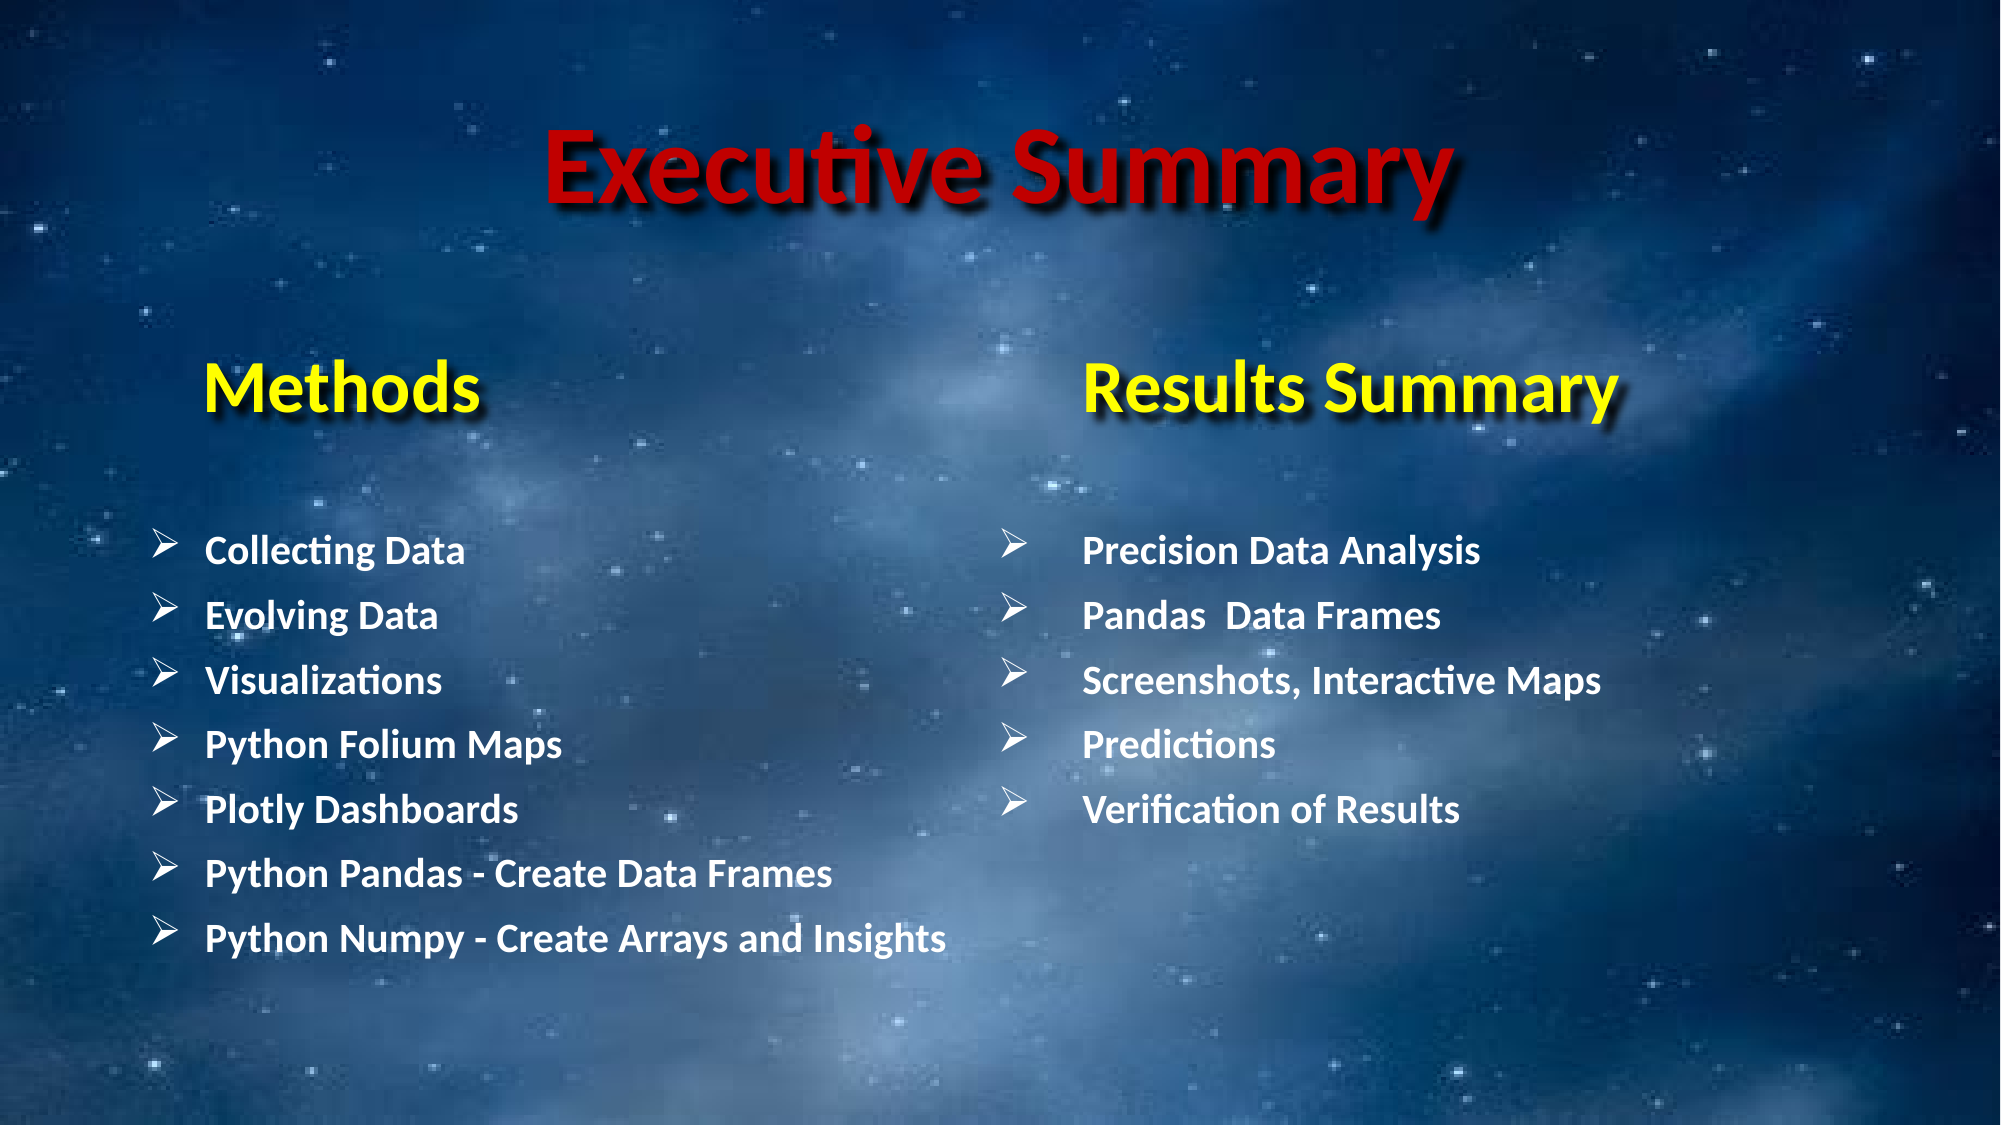

Executive Summary
           Methods
    Results Summary
Collecting Data
Evolving Data
Visualizations
Python Folium Maps
Plotly Dashboards
Python Pandas - Create Data Frames
Python Numpy - Create Arrays and Insights

Precision Data Analysis
Pandas  Data Frames
Screenshots, Interactive Maps
Predictions
Verification of Results